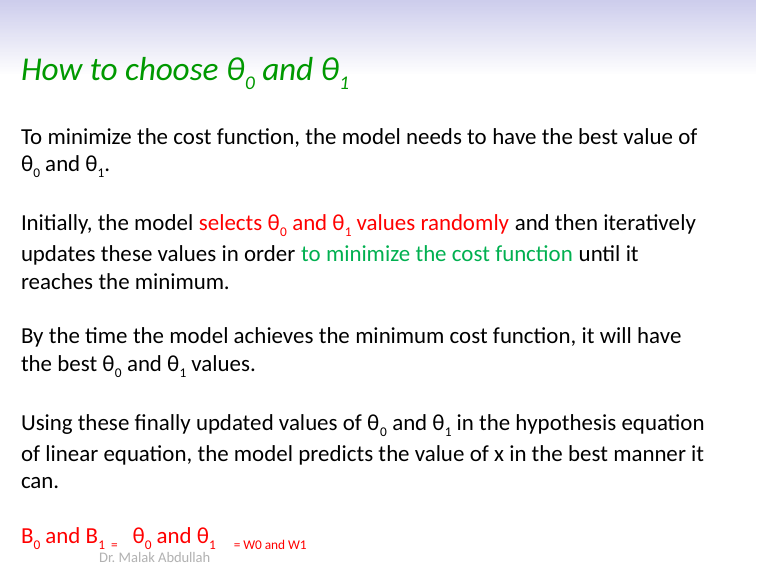

# How to choose θ0 and θ1
To minimize the cost function, the model needs to have the best value of θ0 and θ1.
Initially, the model selects θ0 and θ1 values randomly and then iteratively updates these values in order to minimize the cost function until it reaches the minimum.
By the time the model achieves the minimum cost function, it will have the best θ0 and θ1 values.
Using these finally updated values of θ0 and θ1 in the hypothesis equation of linear equation, the model predicts the value of x in the best manner it can.

B0 and B1  =     θ0 and θ1      = W0 and W1
Dr. Malak Abdullah